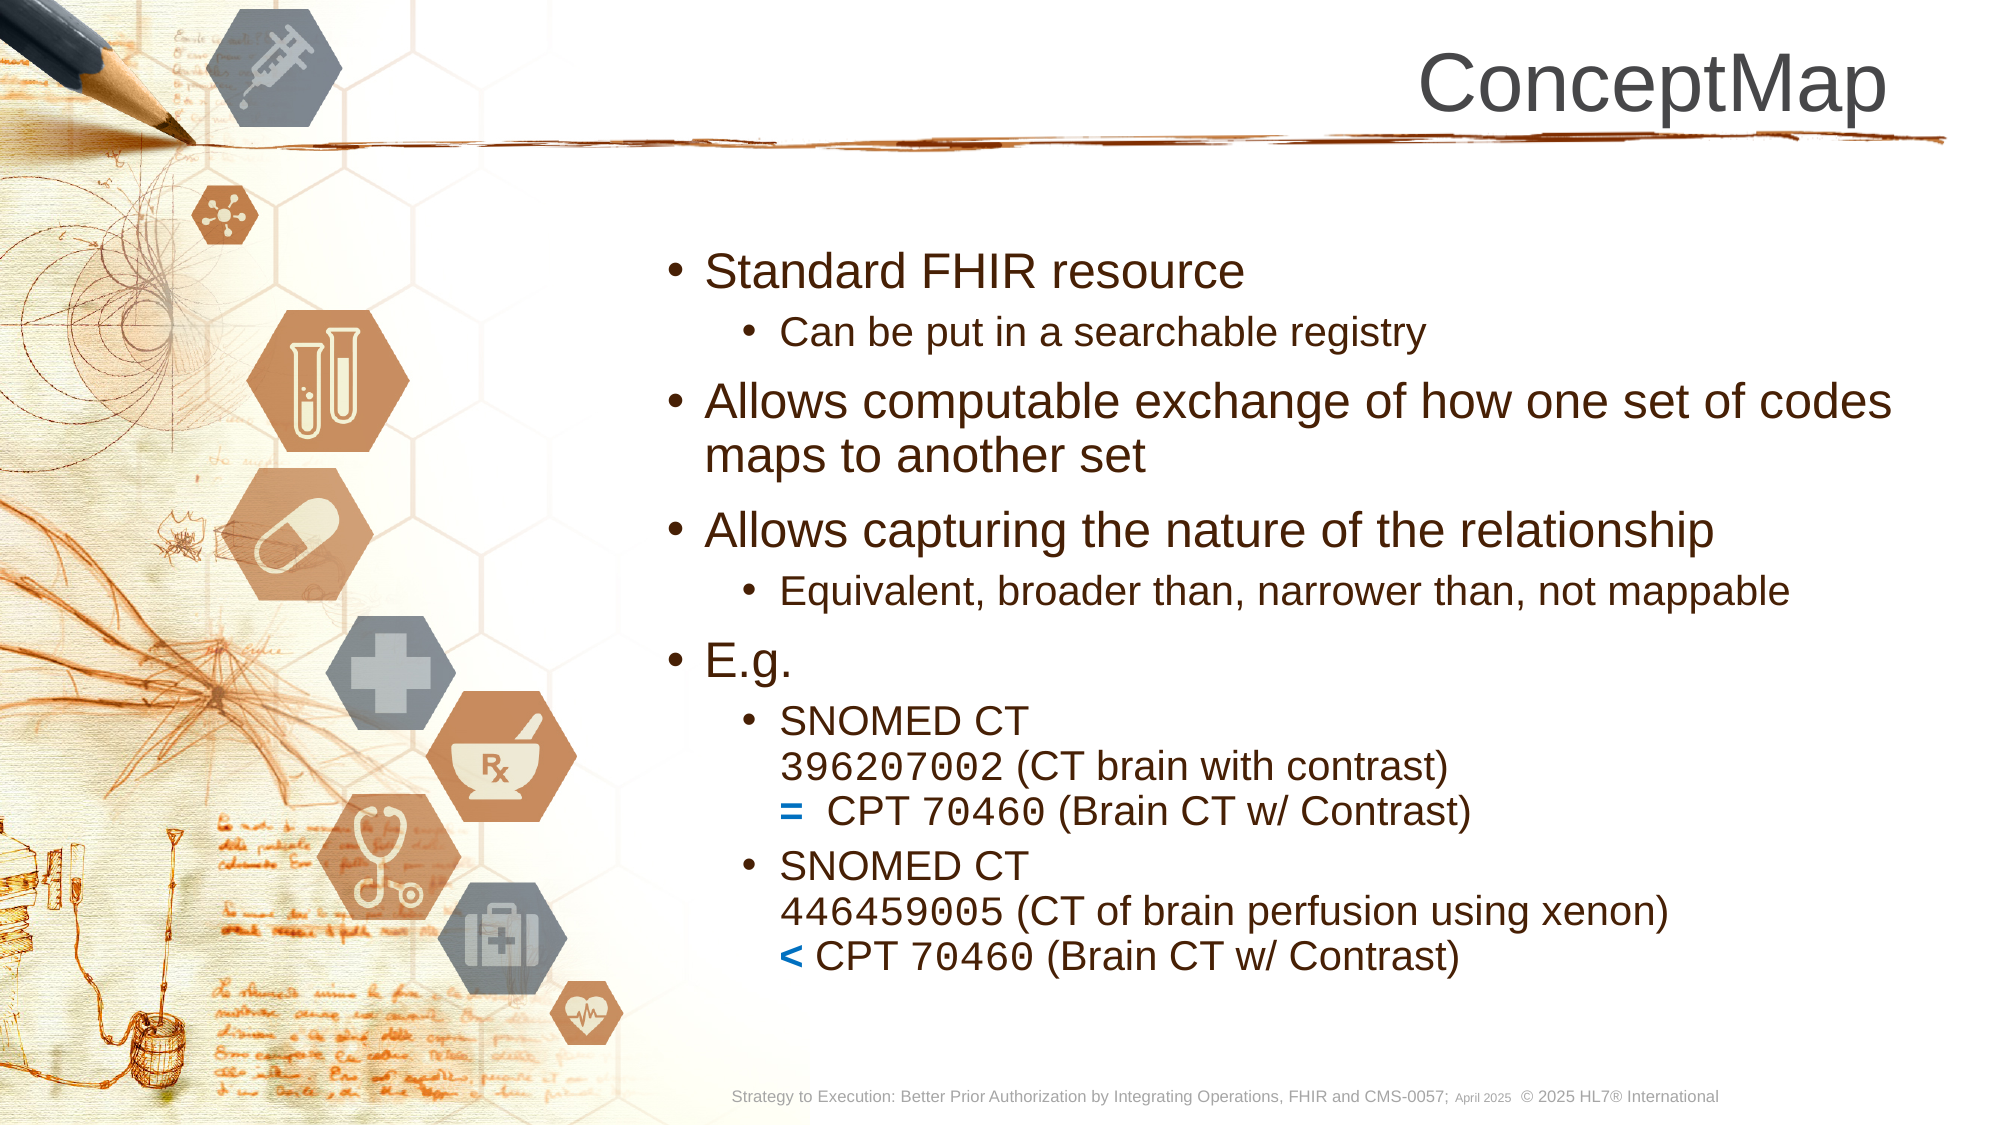

# ConceptMap
Standard FHIR resource
Can be put in a searchable registry
Allows computable exchange of how one set of codes maps to another set
Allows capturing the nature of the relationship
Equivalent, broader than, narrower than, not mappable
E.g.
SNOMED CT
396207002 (CT brain with contrast)
=  CPT 70460 (Brain CT w/ Contrast)
SNOMED CT
446459005 (CT of brain perfusion using xenon)
< CPT 70460 (Brain CT w/ Contrast)